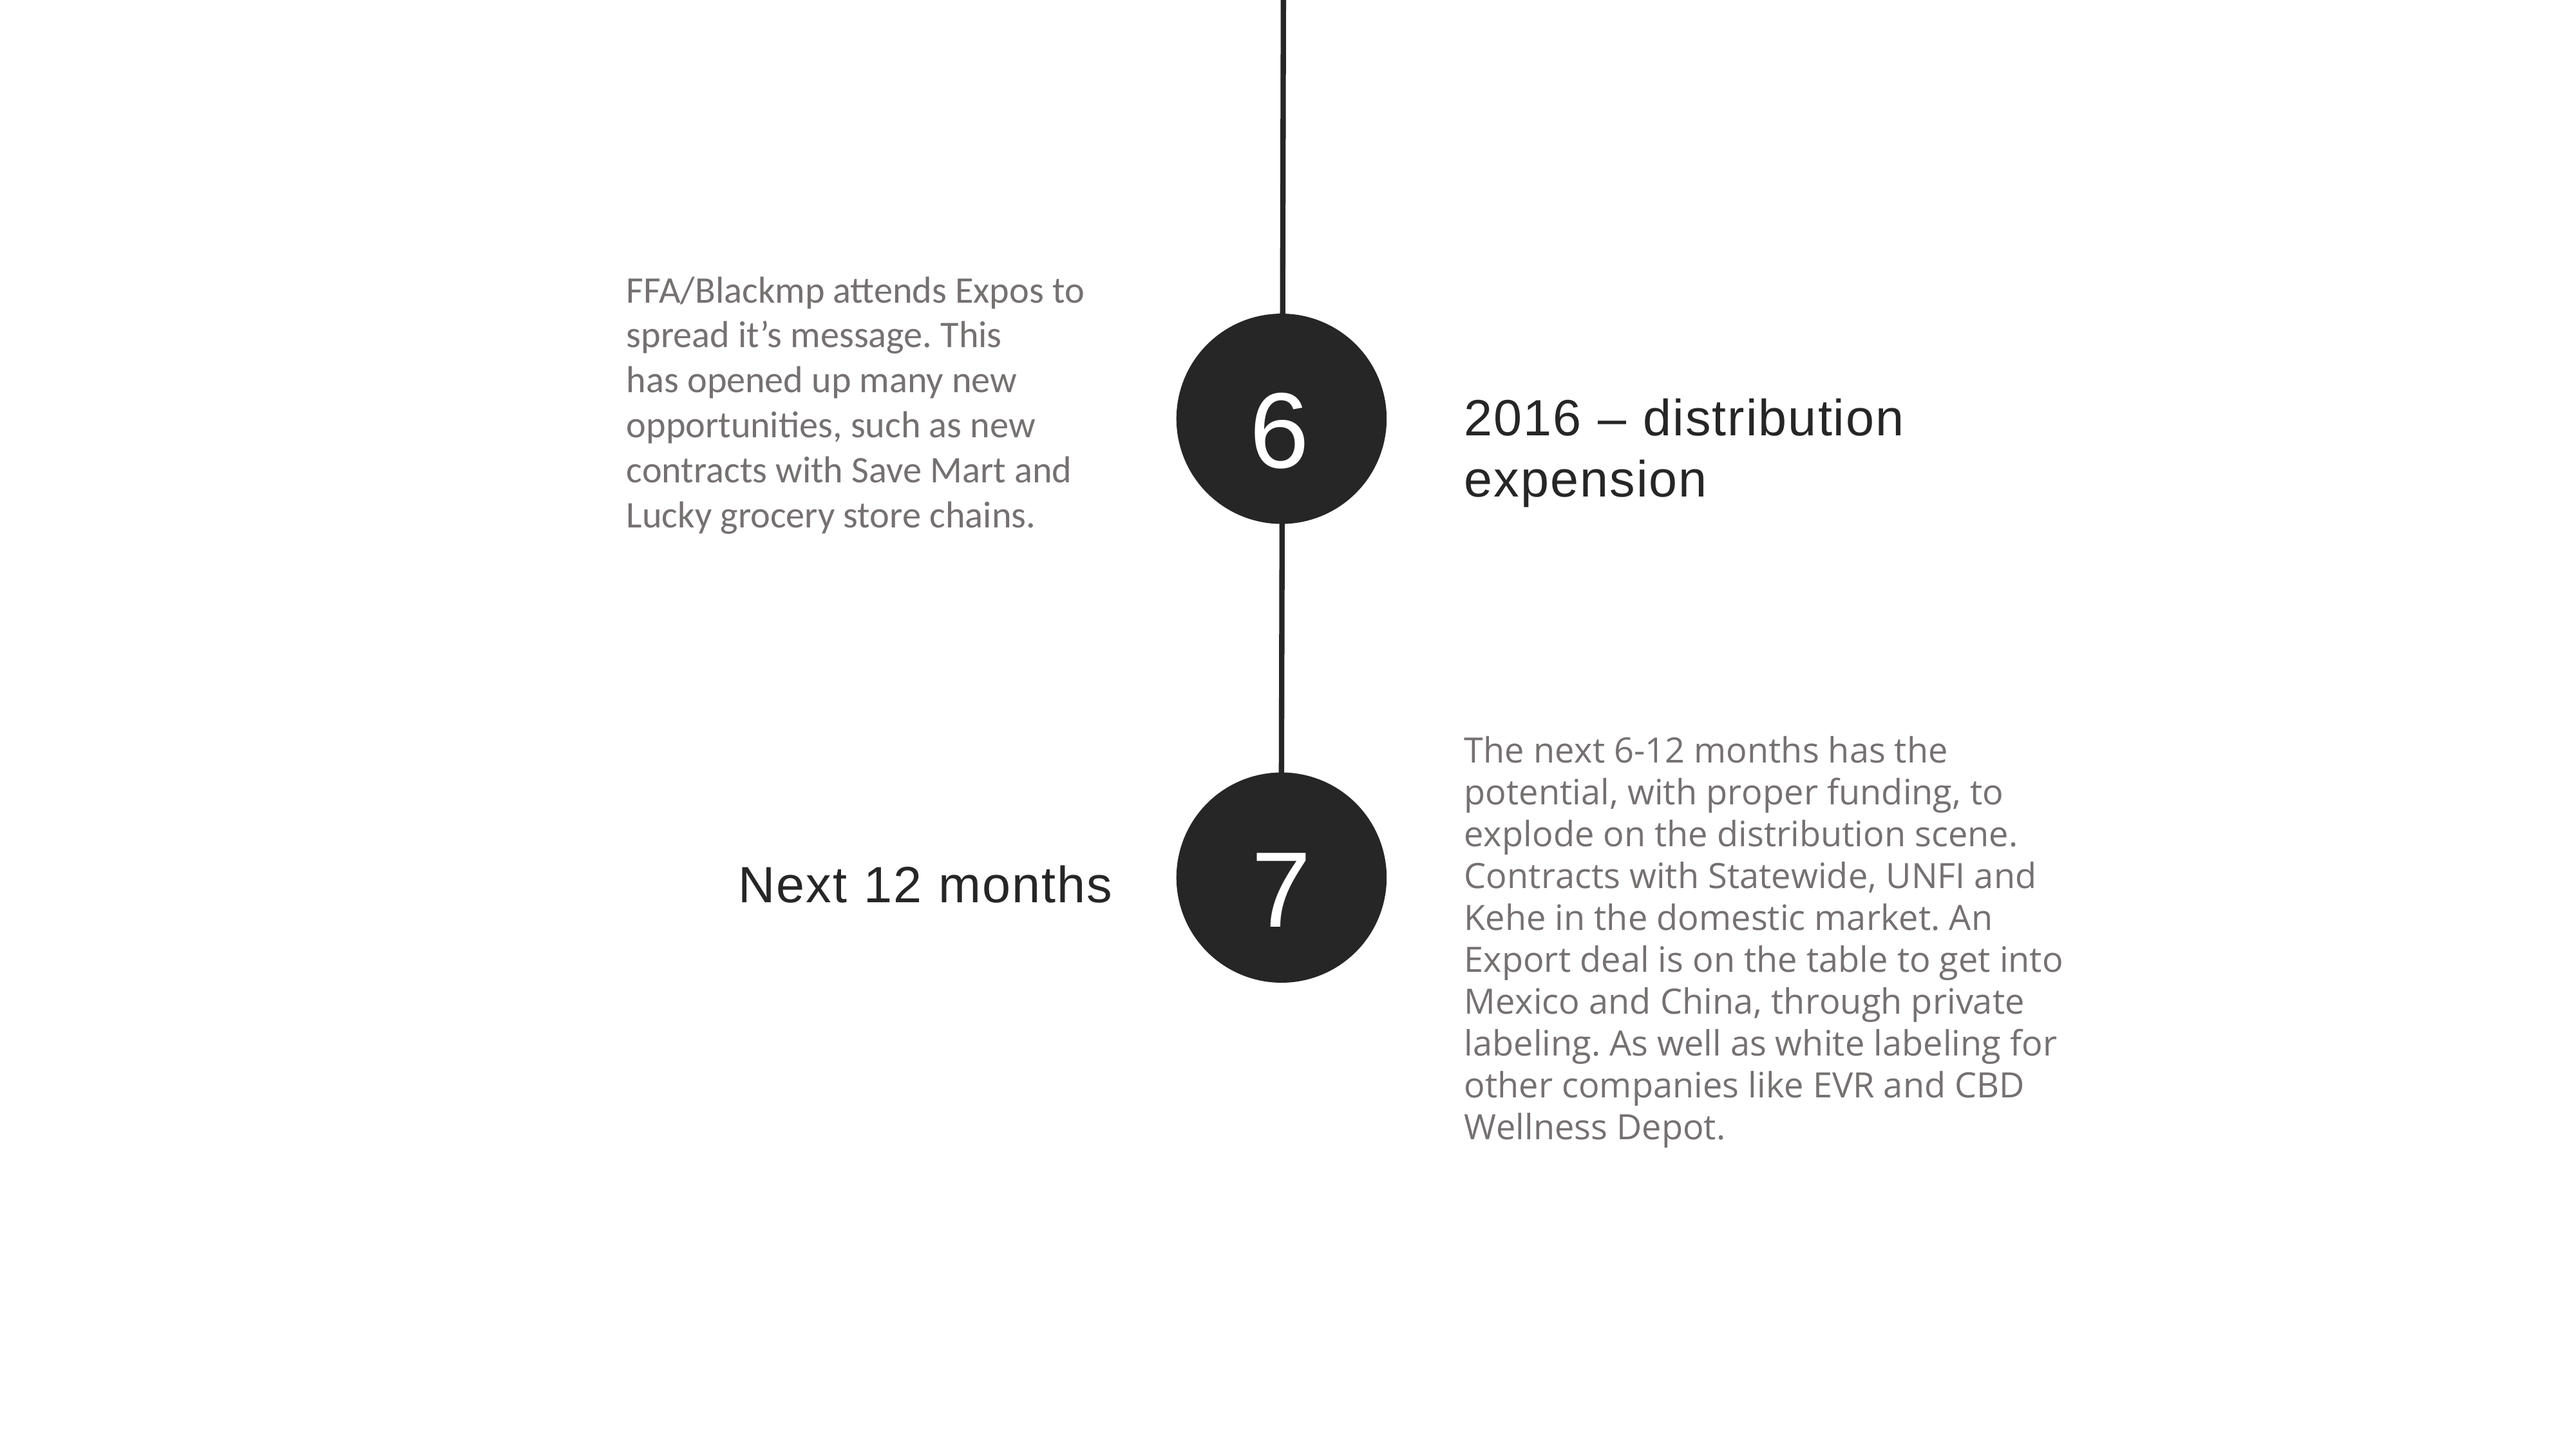

FFA/Blackmp attends Expos to spread it’s message. This
has opened up many new opportunities, such as new contracts with Save Mart and Lucky grocery store chains.

6
2016 – distribution expension
The next 6-12 months has the potential, with proper funding, to explode on the distribution scene. Contracts with Statewide, UNFI and Kehe in the domestic market. An Export deal is on the table to get into Mexico and China, through private labeling. As well as white labeling for other companies like EVR and CBD Wellness Depot.

7
Next 12 months